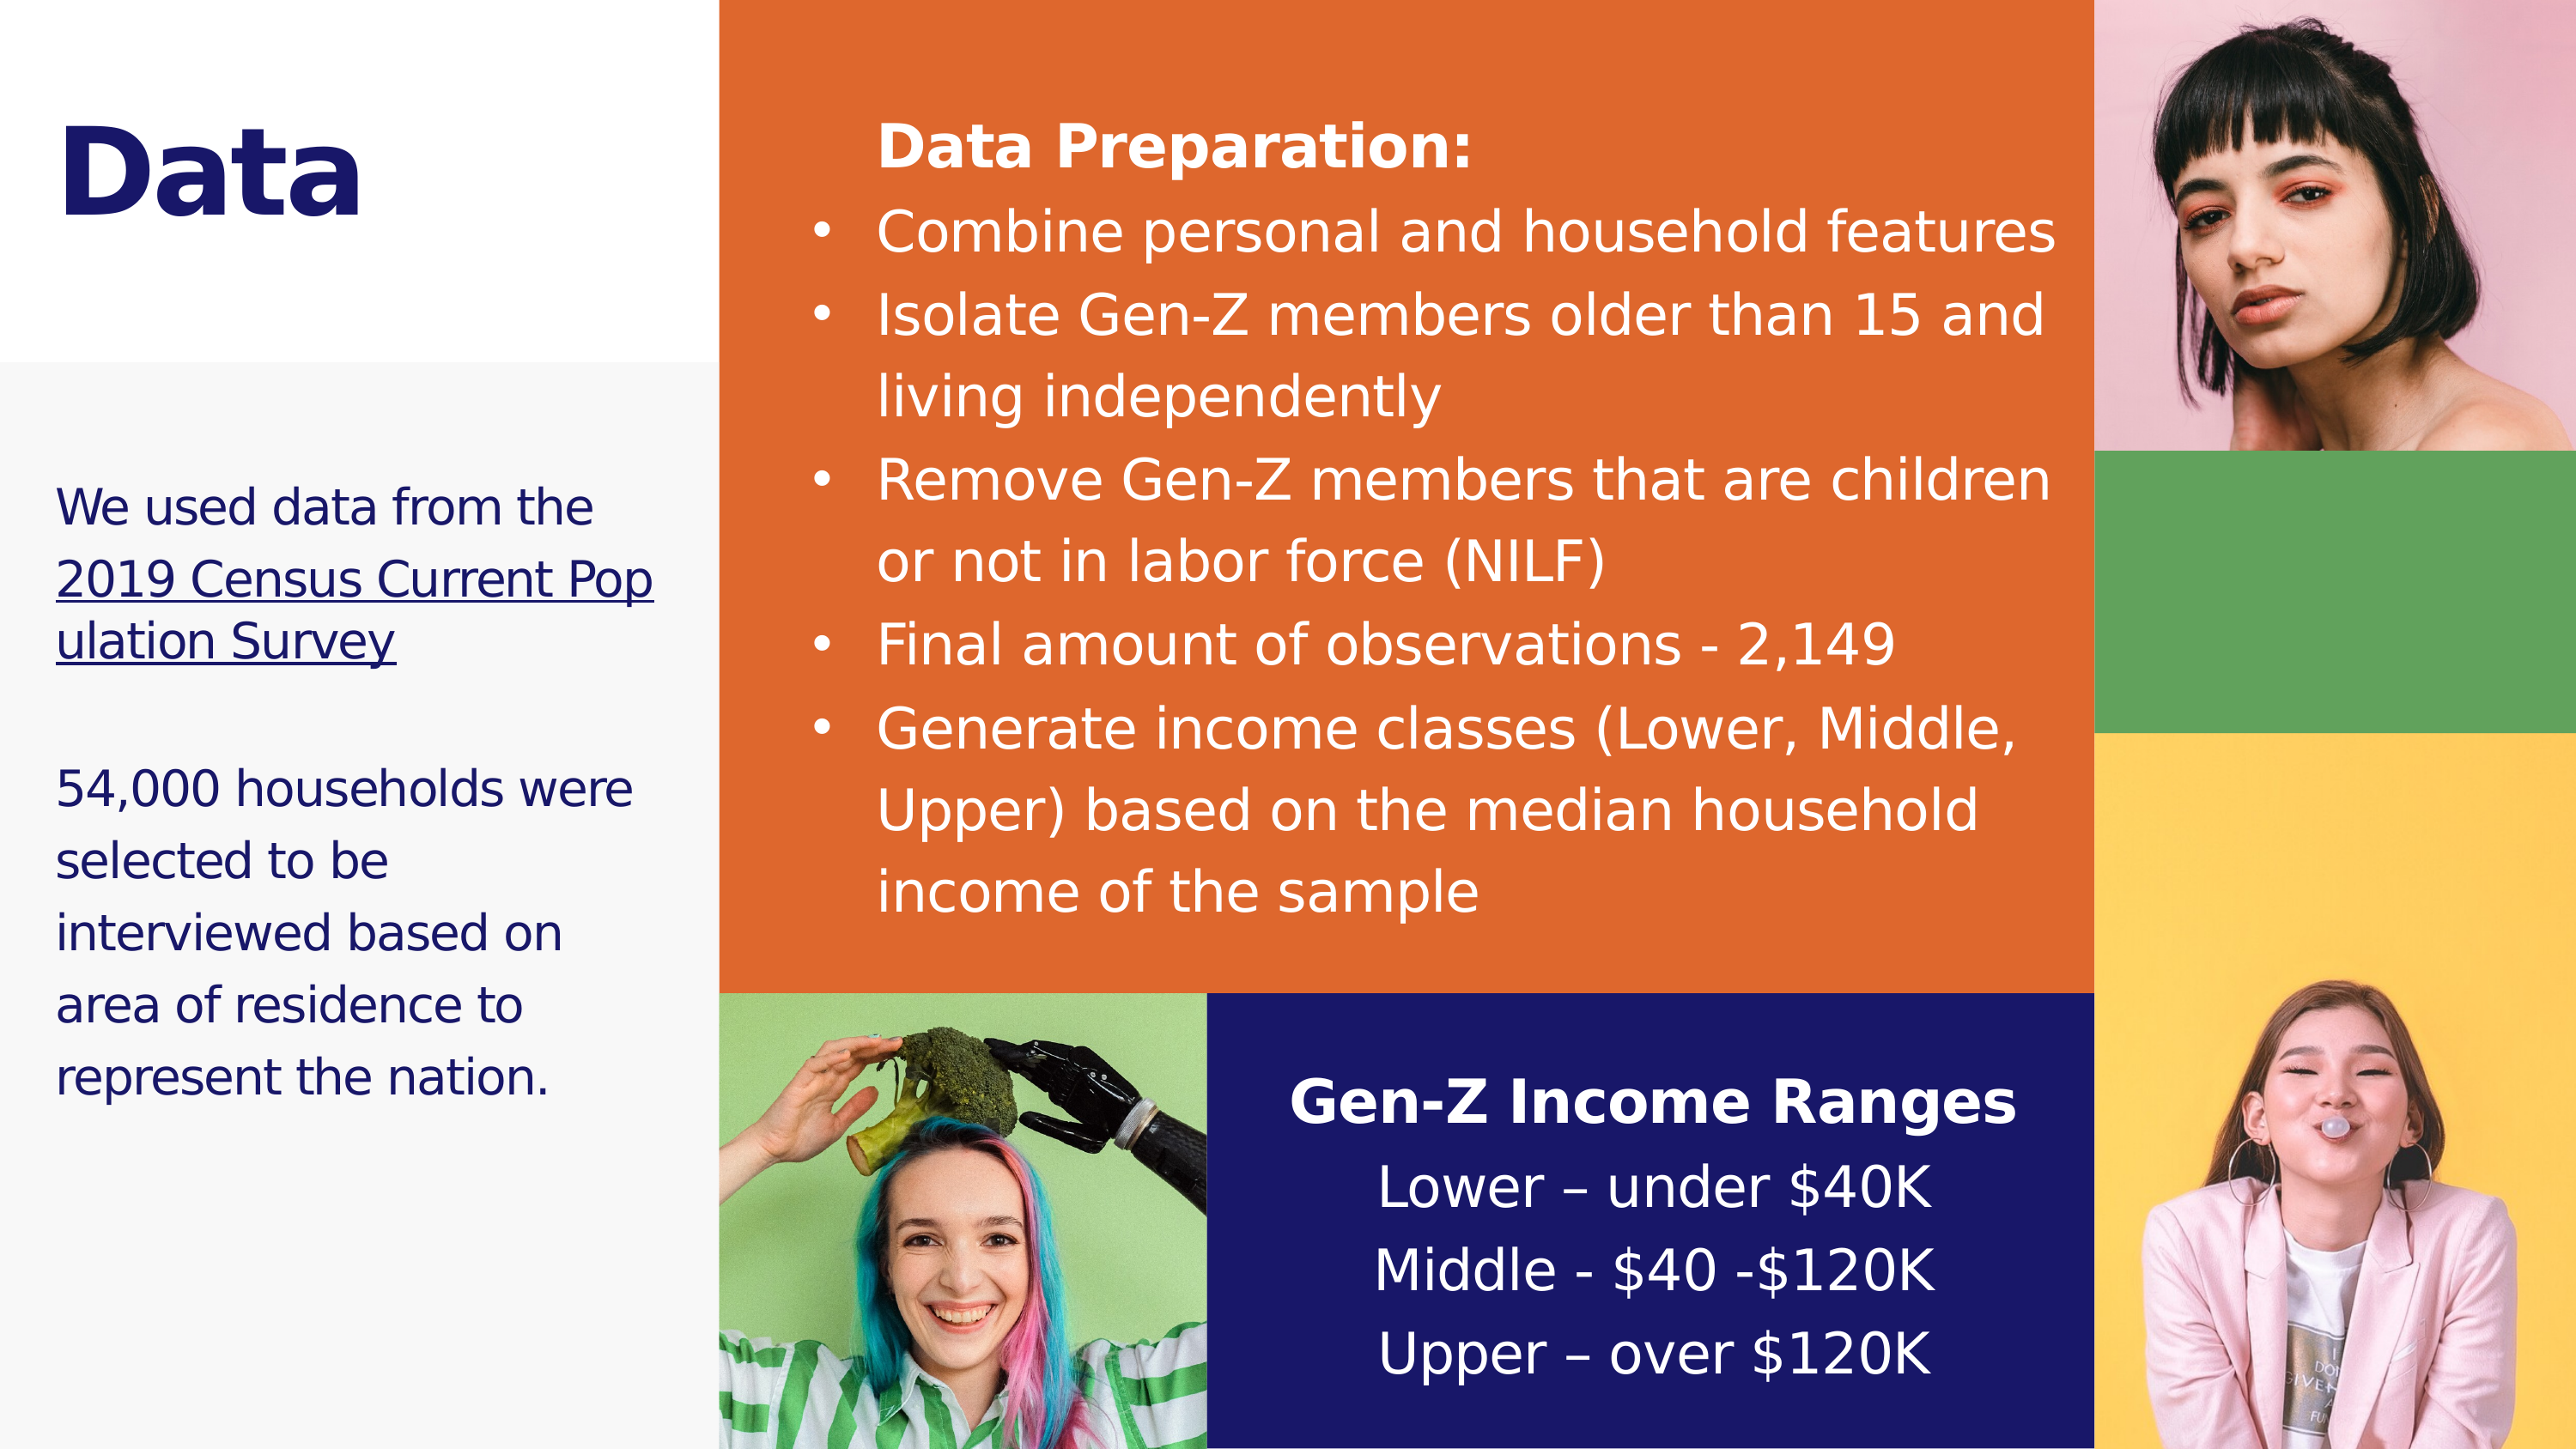

Data

We used data from the 2019 Census Current Population Survey

54,000 households were selected to be interviewed based on area of residence to represent the nation.
	Data Preparation:
Combine personal and household features
Isolate Gen-Z members older than 15 and living independently
Remove Gen-Z members that are children or not in labor force (NILF)
Final amount of observations - 2,149
Generate income classes (Lower, Middle, Upper) based on the median household income of the sample

Gen-Z Income Ranges
Lower – under $40K
Middle - $40 -$120K
Upper – over $120K